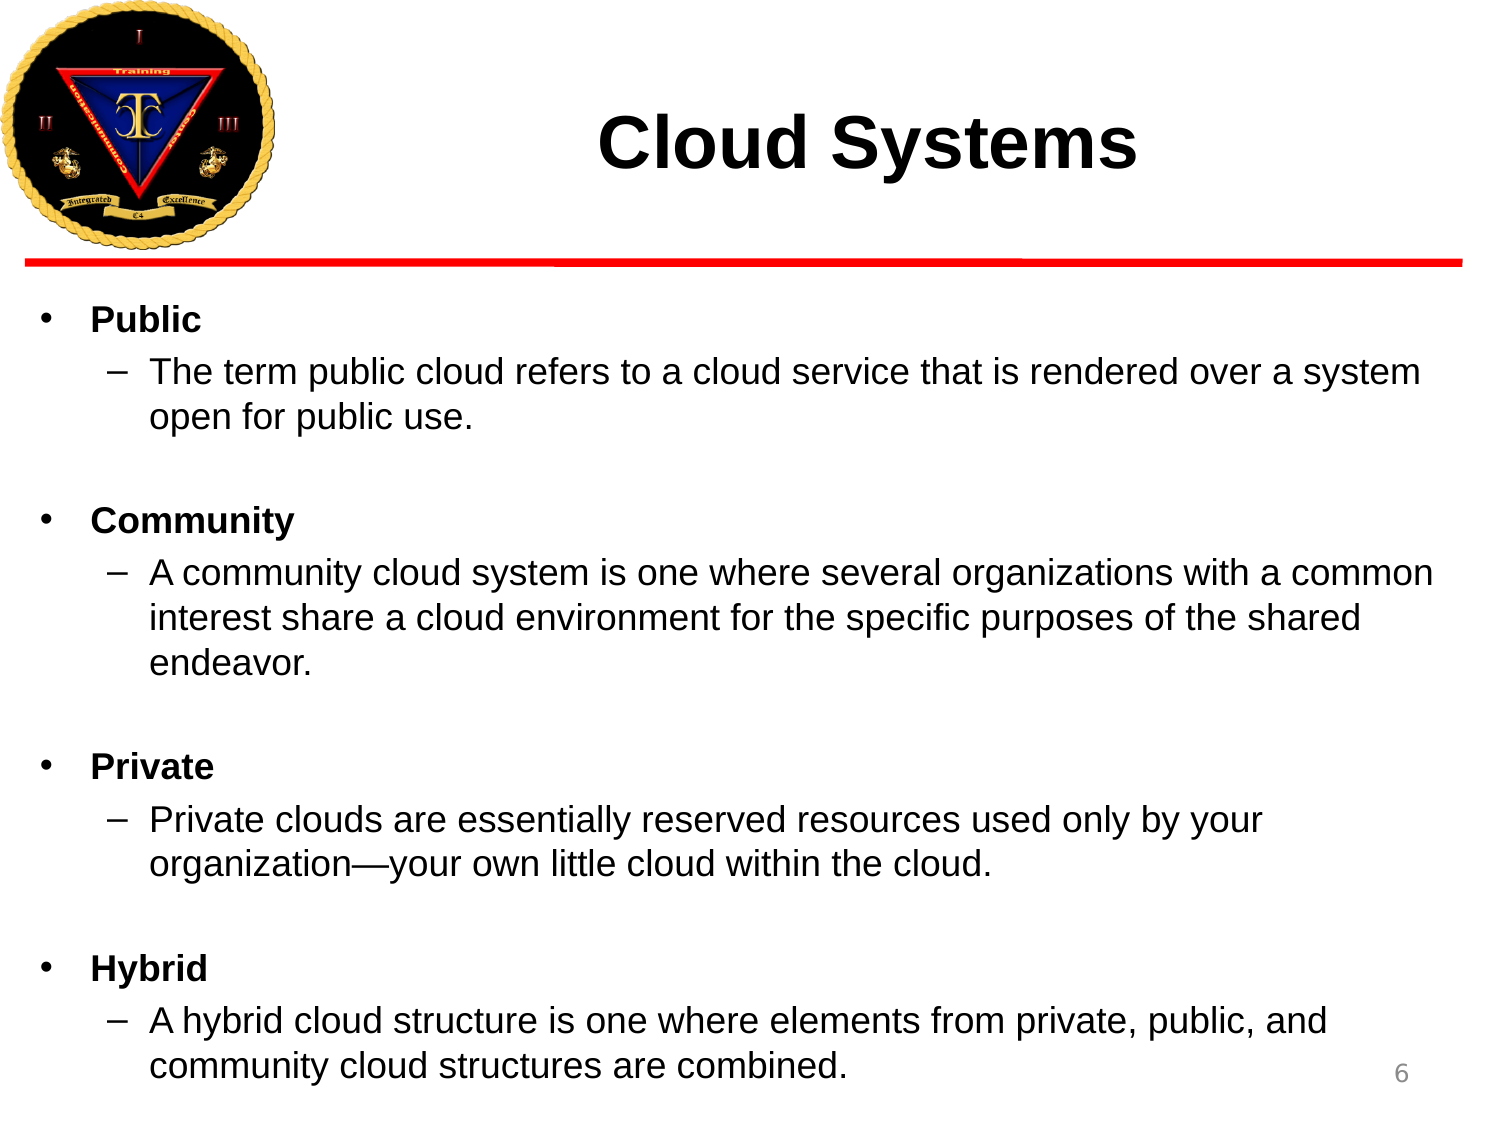

# Cloud Systems
Public
The term public cloud refers to a cloud service that is rendered over a system open for public use.

Community
A community cloud system is one where several organizations with a common interest share a cloud environment for the specific purposes of the shared endeavor.

Private
Private clouds are essentially reserved resources used only by your organization—your own little cloud within the cloud.

Hybrid
A hybrid cloud structure is one where elements from private, public, and community cloud structures are combined.
6